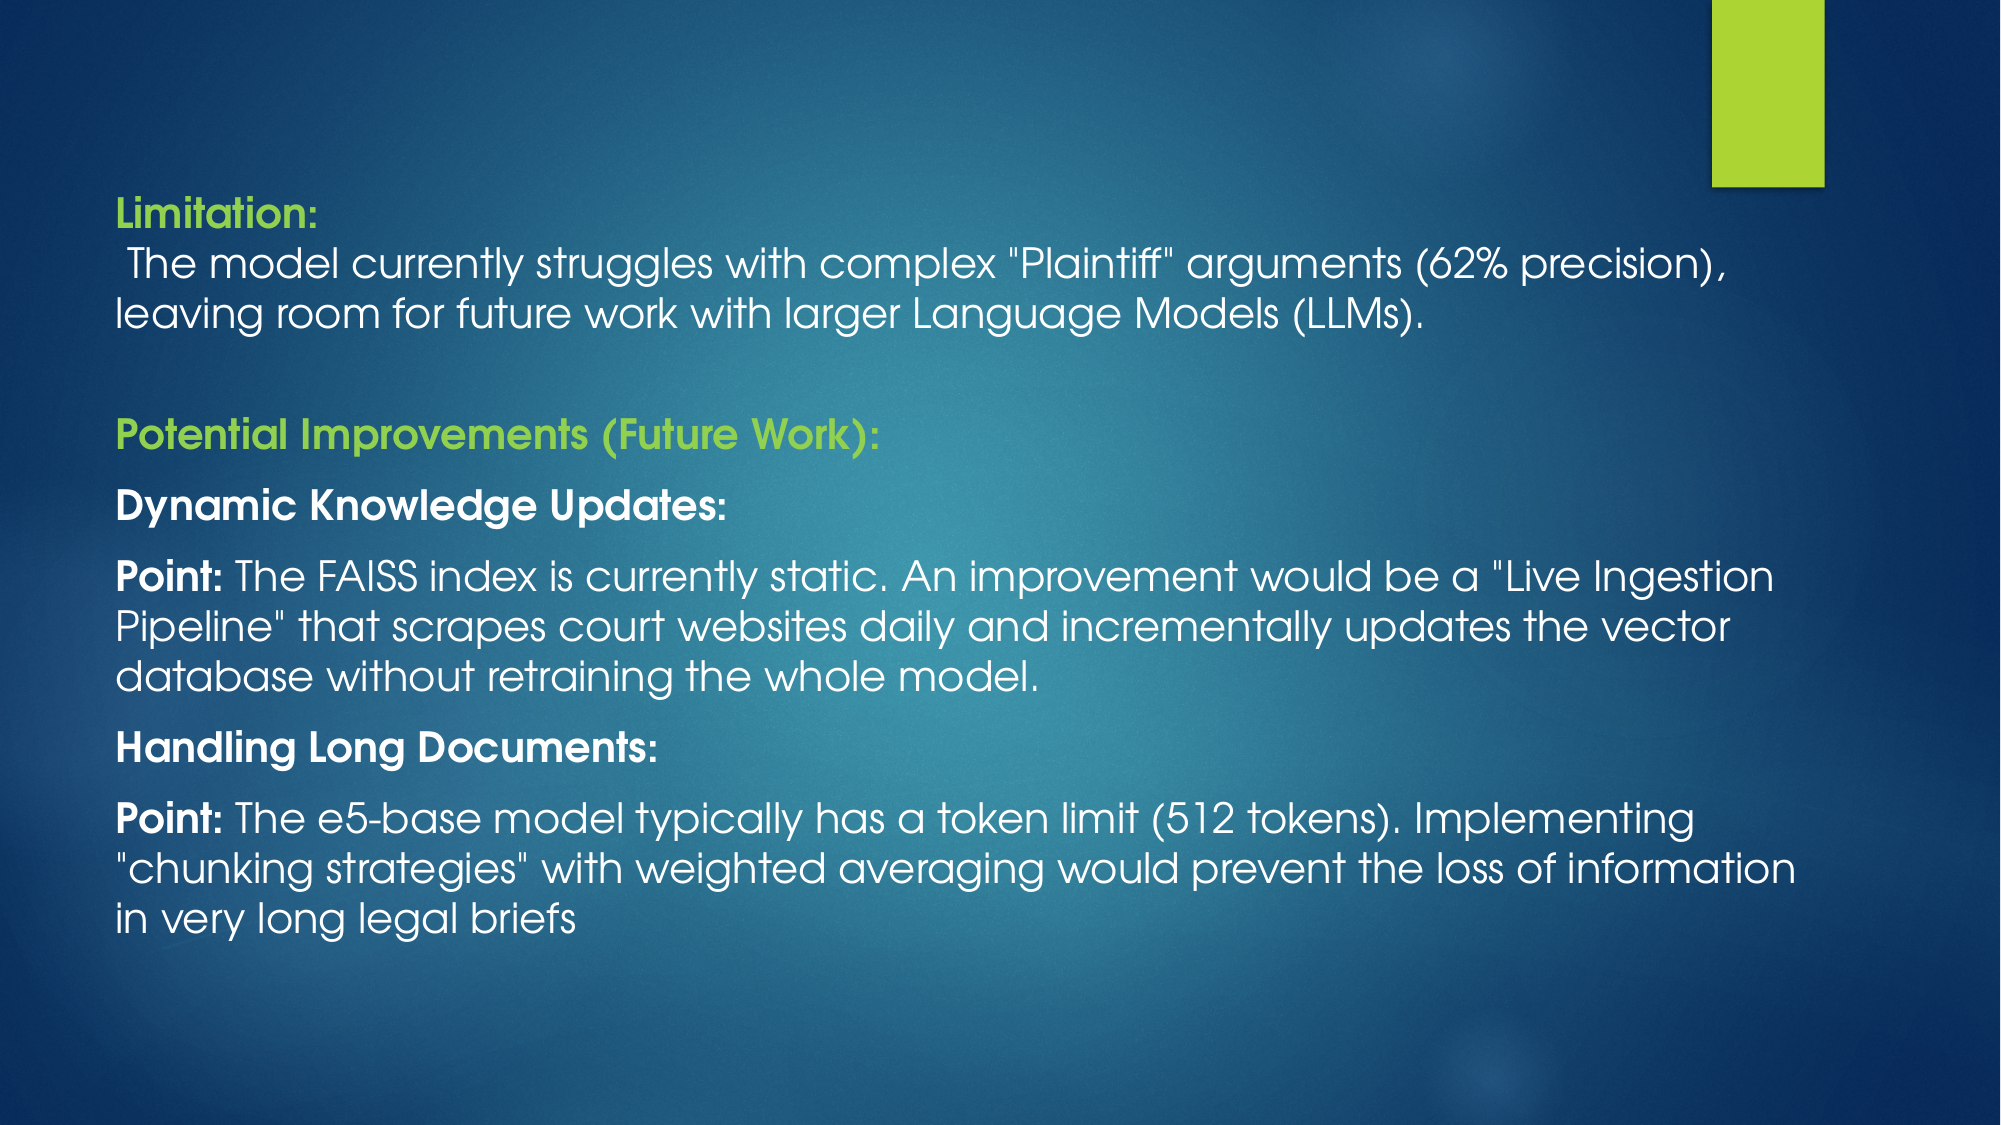

Limitation:
 The model currently struggles with complex "Plaintiff" arguments (62% precision), leaving room for future work with larger Language Models (LLMs).

Potential Improvements (Future Work):
Dynamic Knowledge Updates:
Point: The FAISS index is currently static. An improvement would be a "Live Ingestion Pipeline" that scrapes court websites daily and incrementally updates the vector database without retraining the whole model.
Handling Long Documents:
Point: The e5-base model typically has a token limit (512 tokens). Implementing "chunking strategies" with weighted averaging would prevent the loss of information in very long legal briefs